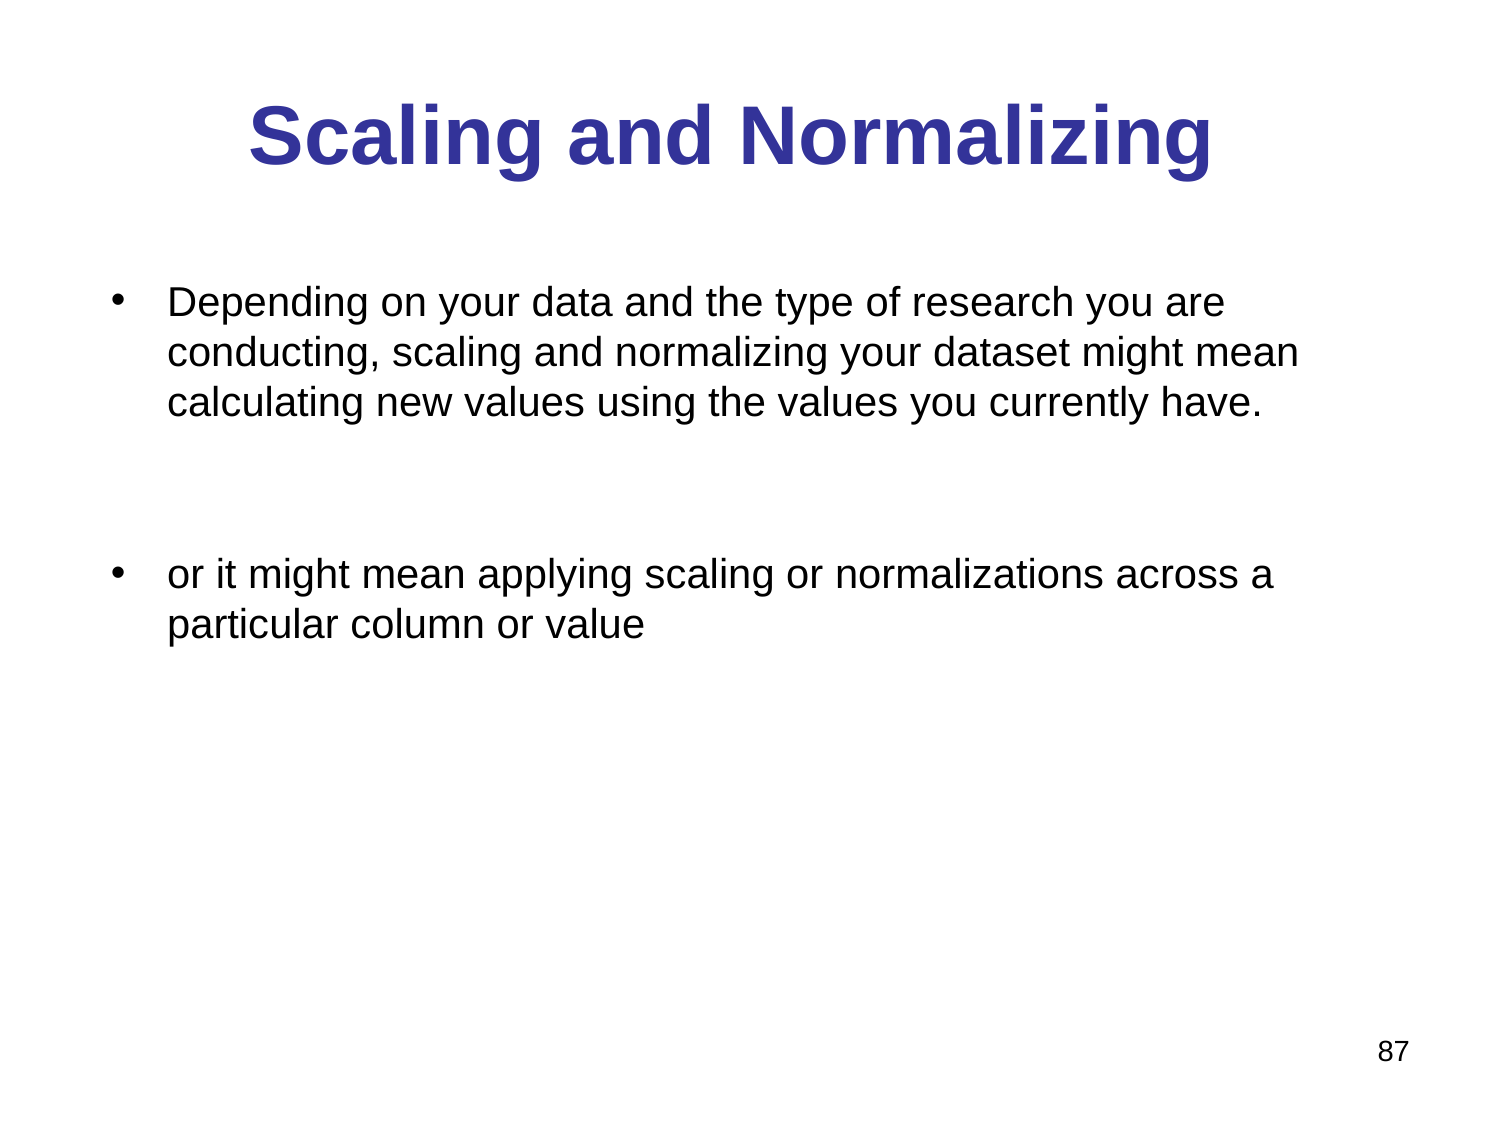

# Scaling and Normalizing

Depending on your data and the type of research you are conducting, scaling and normalizing your dataset might mean calculating new values using the values you currently have.

or it might mean applying scaling or normalizations across a particular column or value

87